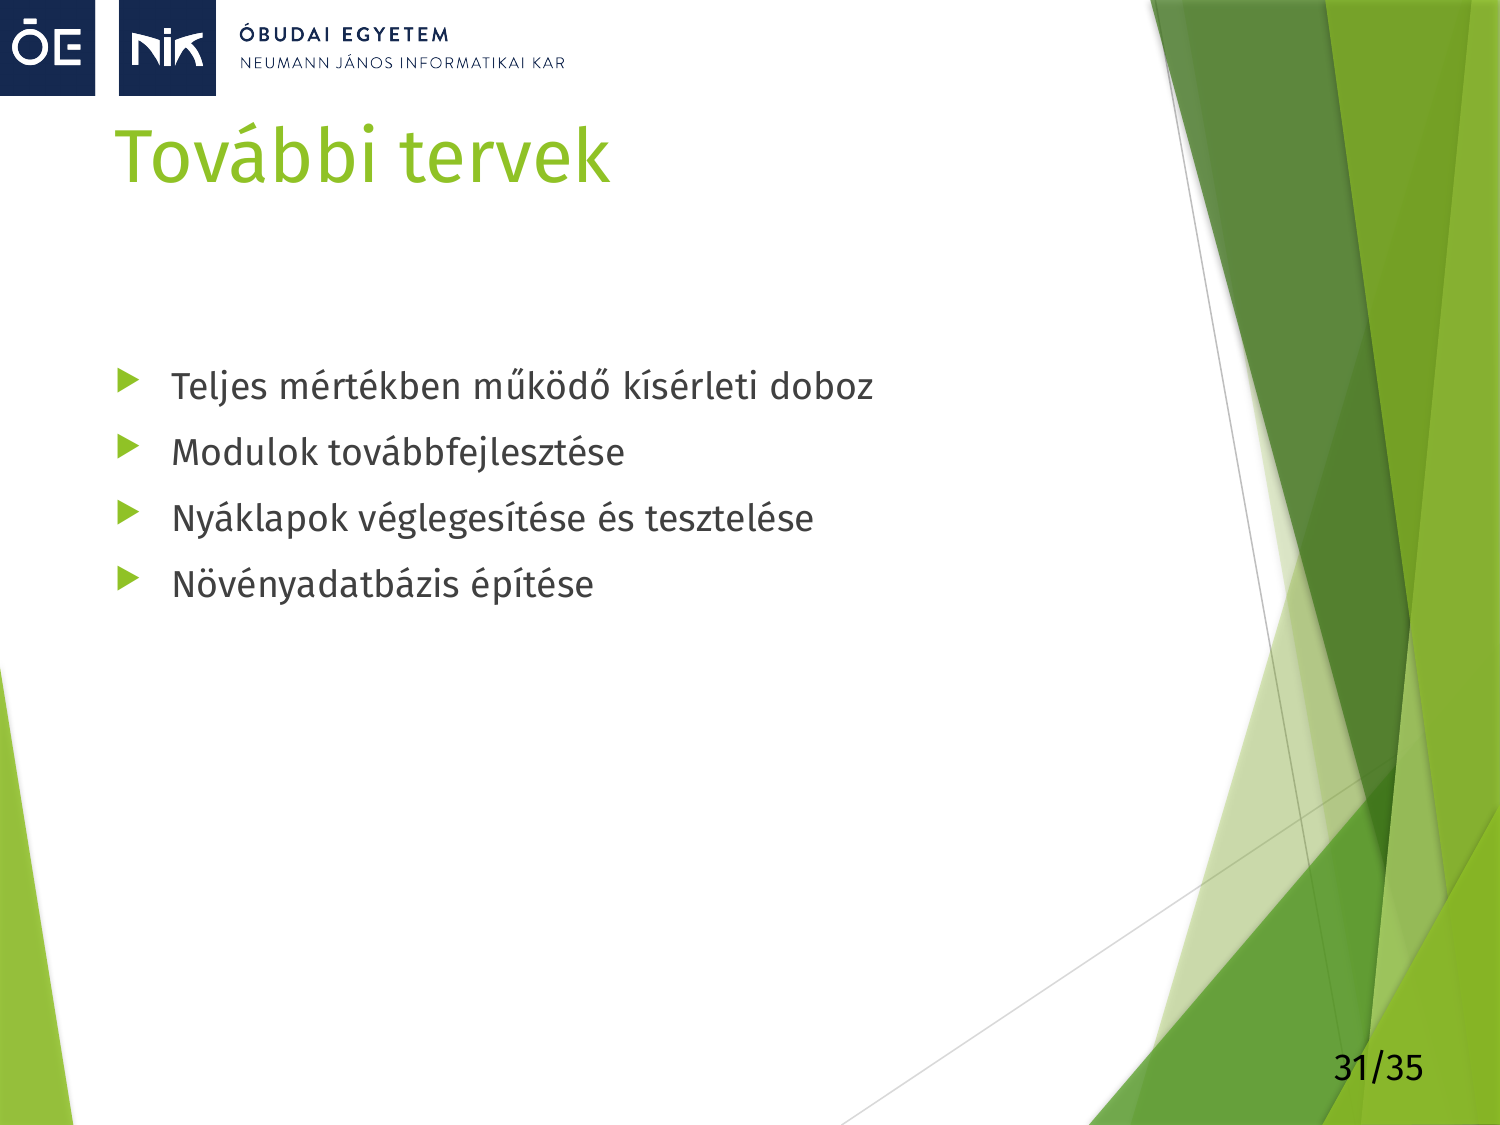

# További tervek
Teljes mértékben működő kísérleti doboz
Modulok továbbfejlesztése
Nyáklapok véglegesítése és tesztelése
Növényadatbázis építése